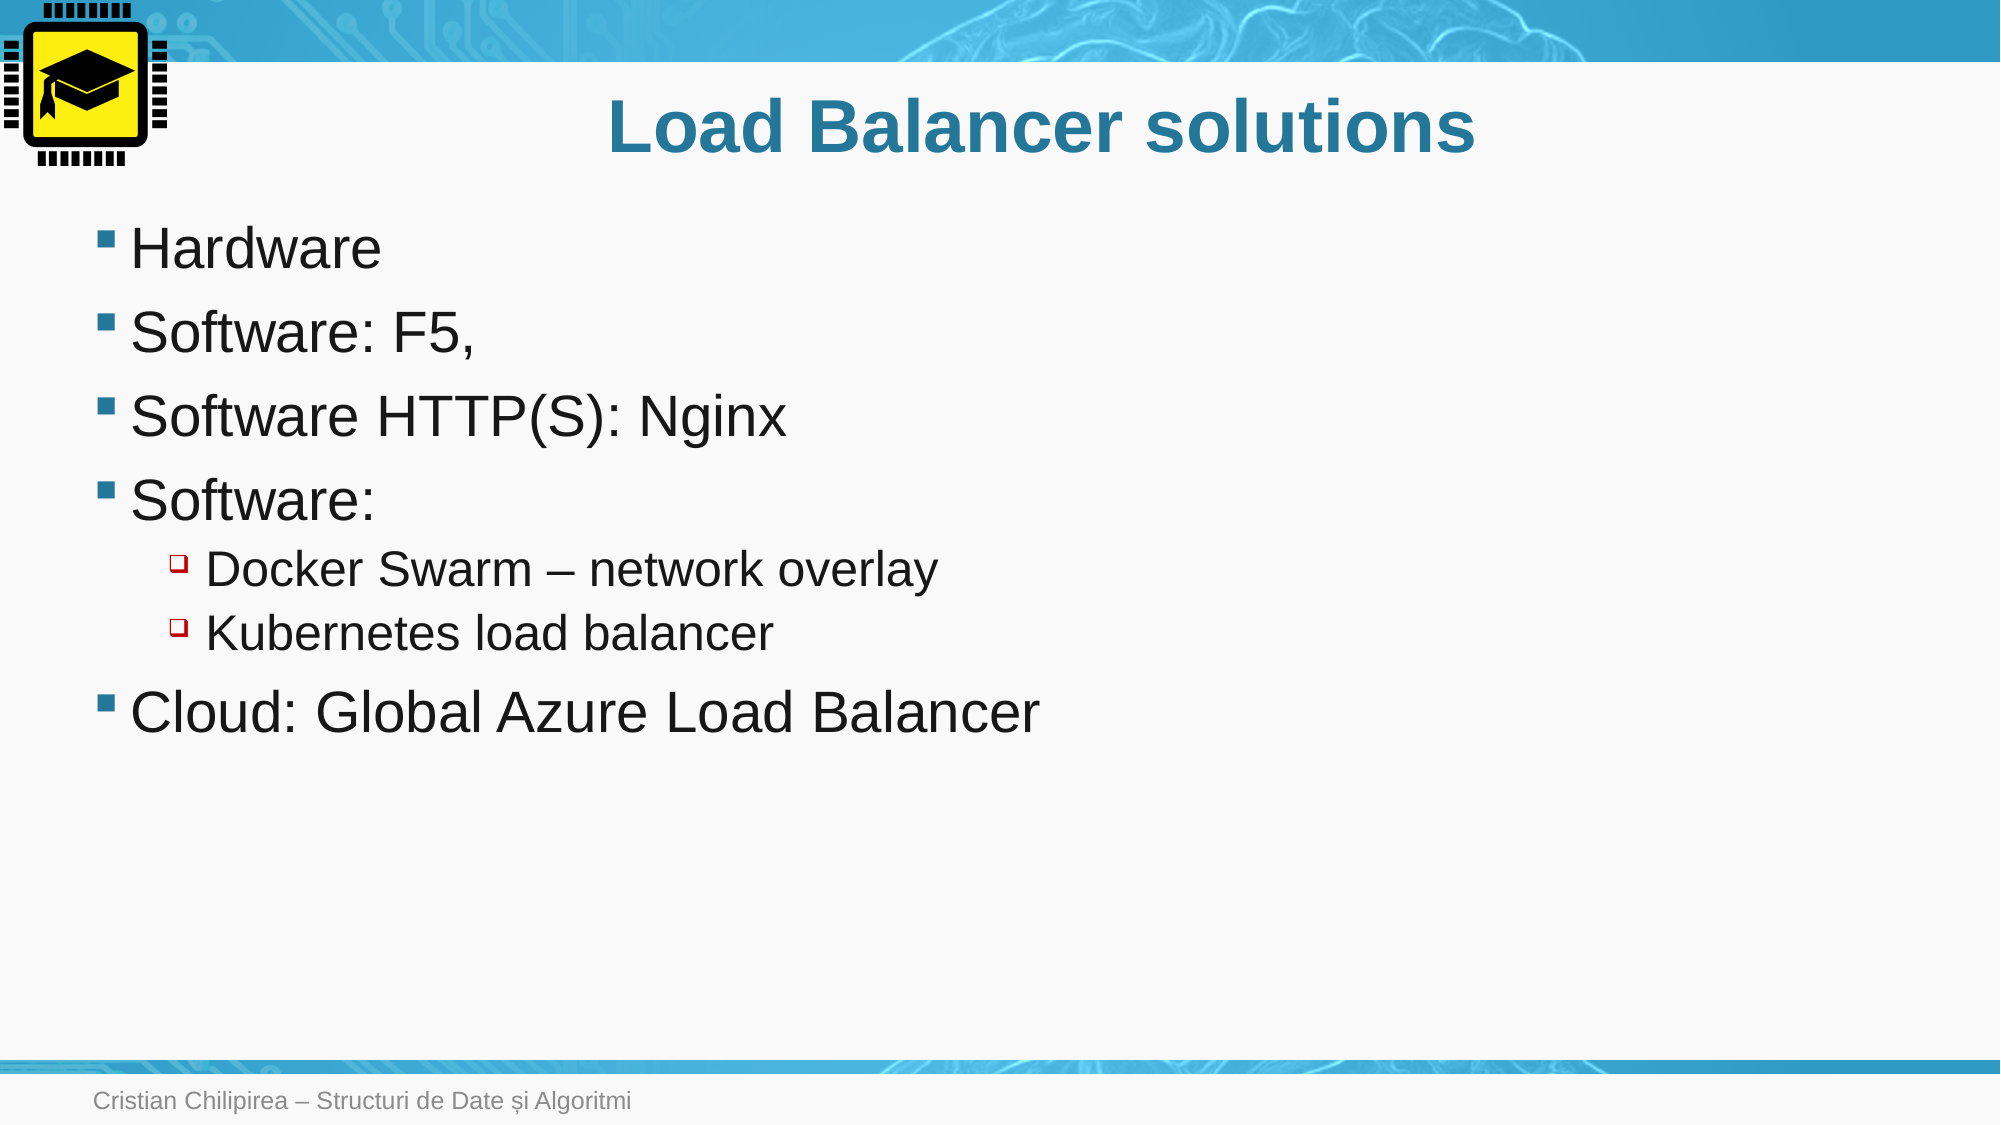

# Load Balancer solutions
Hardware
Software: F5,
Software HTTP(S): Nginx
Software:
Docker Swarm – network overlay
Kubernetes load balancer
Cloud: Global Azure Load Balancer

Cristian Chilipirea – Structuri de Date și Algoritmi